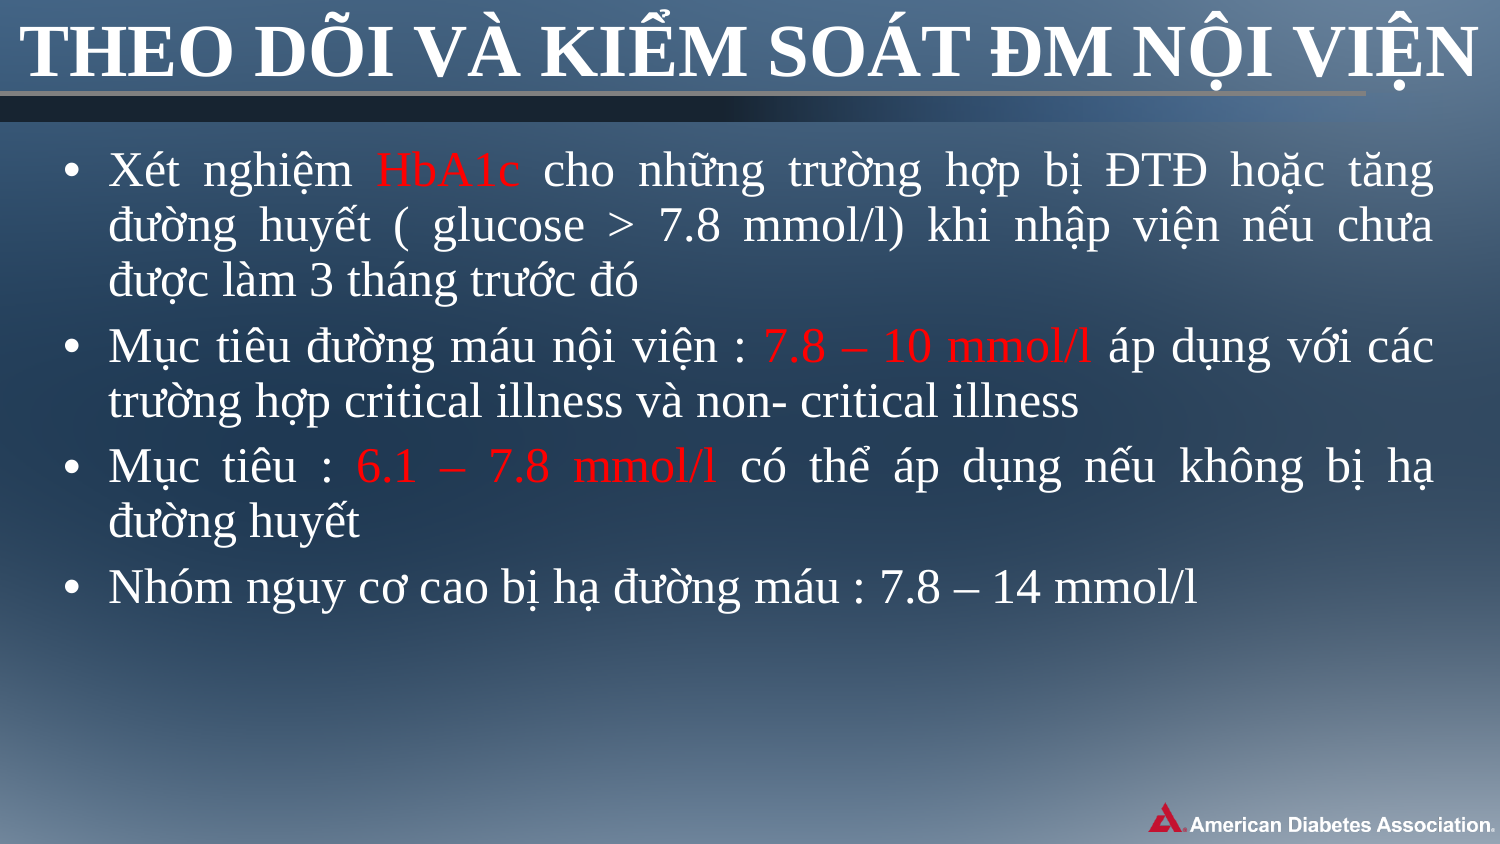

# THEO DÕI VÀ KIỂM SOÁT ĐM NỘI VIỆN
Xét nghiệm HbA1c cho những trường hợp bị ĐTĐ hoặc tăng đường huyết ( glucose > 7.8 mmol/l) khi nhập viện nếu chưa được làm 3 tháng trước đó
Mục tiêu đường máu nội viện : 7.8 – 10 mmol/l áp dụng với các trường hợp critical illness và non- critical illness
Mục tiêu : 6.1 – 7.8 mmol/l có thể áp dụng nếu không bị hạ đường huyết
Nhóm nguy cơ cao bị hạ đường máu : 7.8 – 14 mmol/l